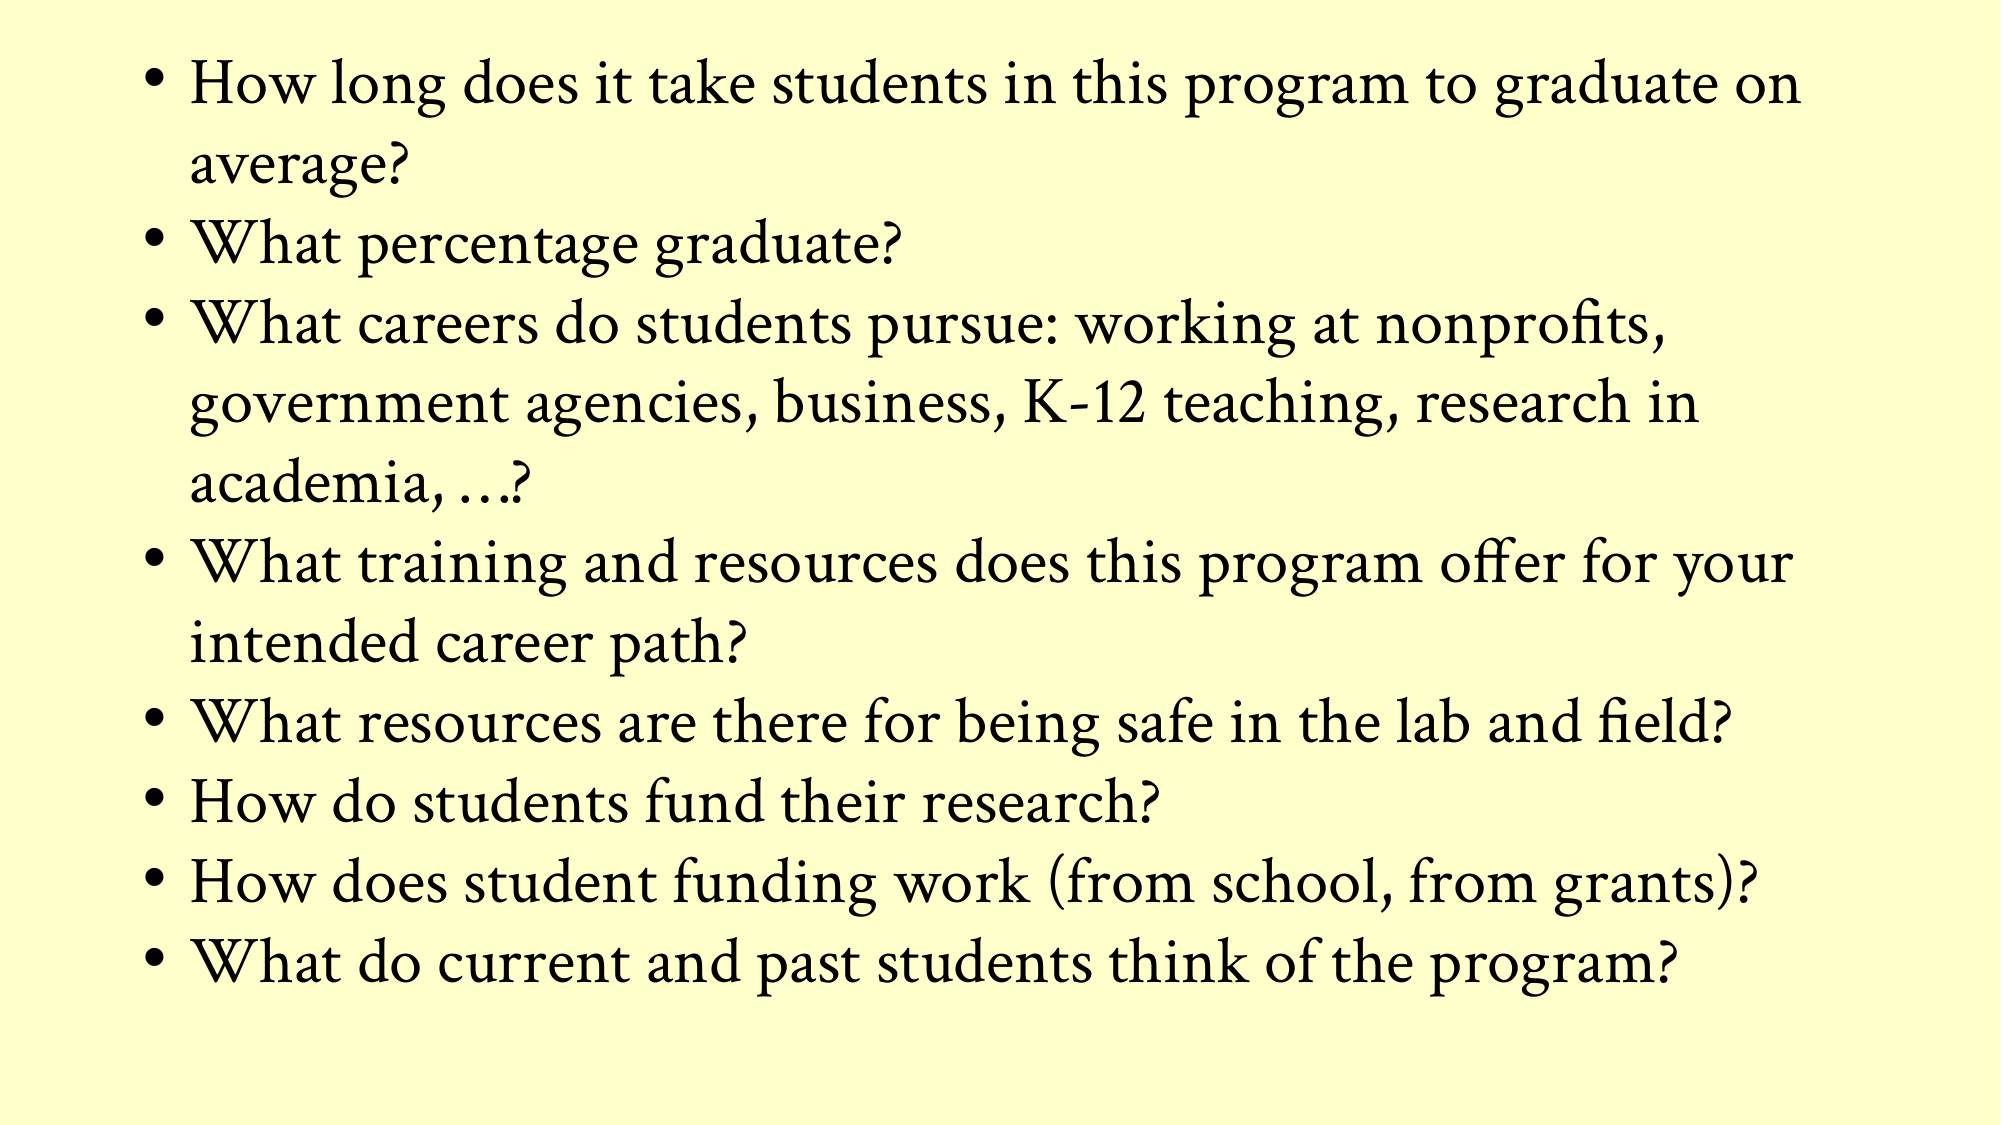

How long does it take students in this program to graduate on average?
What percentage graduate?
What careers do students pursue: working at nonprofits, government agencies, business, K-12 teaching, research in academia, …?
What training and resources does this program offer for your intended career path?
What resources are there for being safe in the lab and field?
How do students fund their research?
How does student funding work (from school, from grants)?
What do current and past students think of the program?